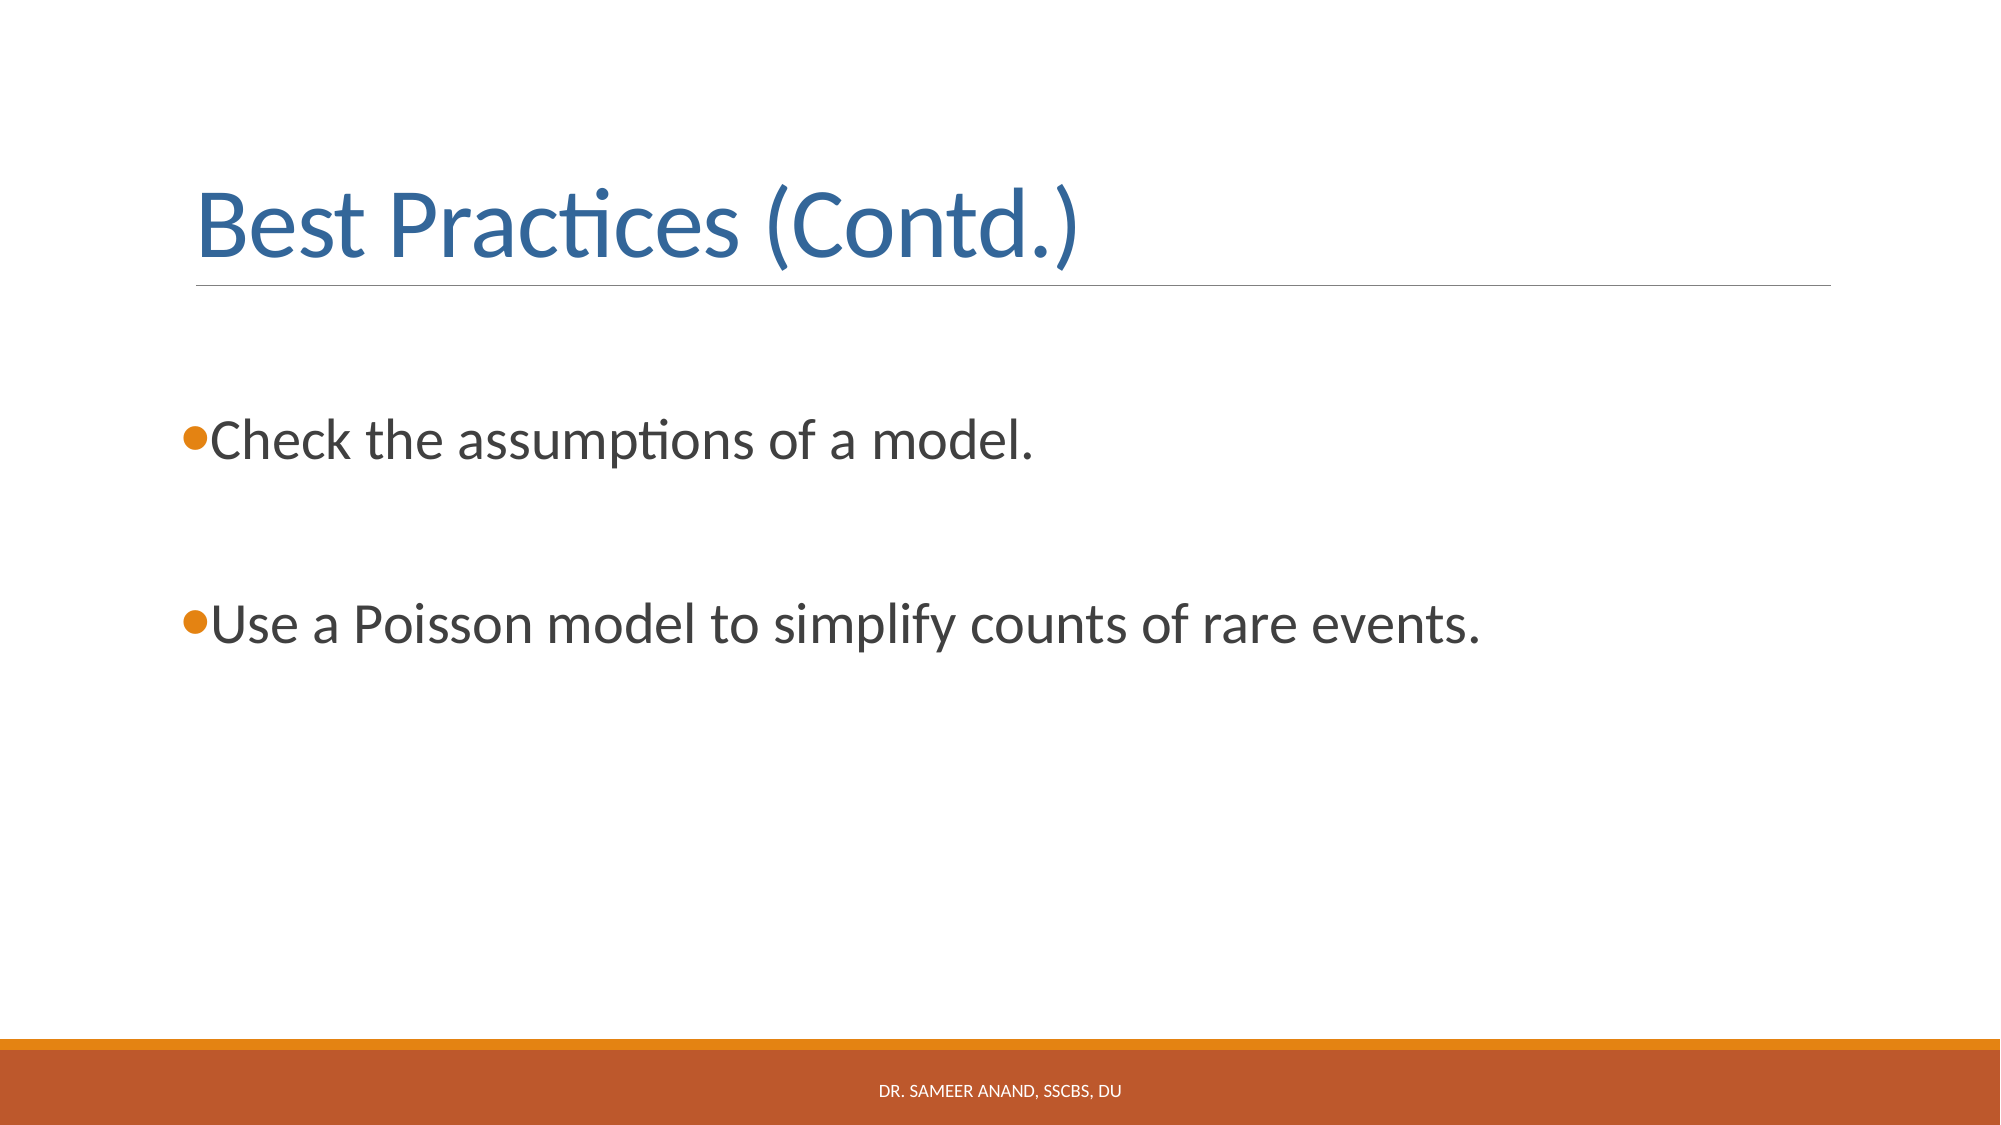

# Best Practices (Contd.)

Check the assumptions of a model.

Use a Poisson model to simplify counts of rare events.

Dr. Sameer Anand, SSCBS, DU